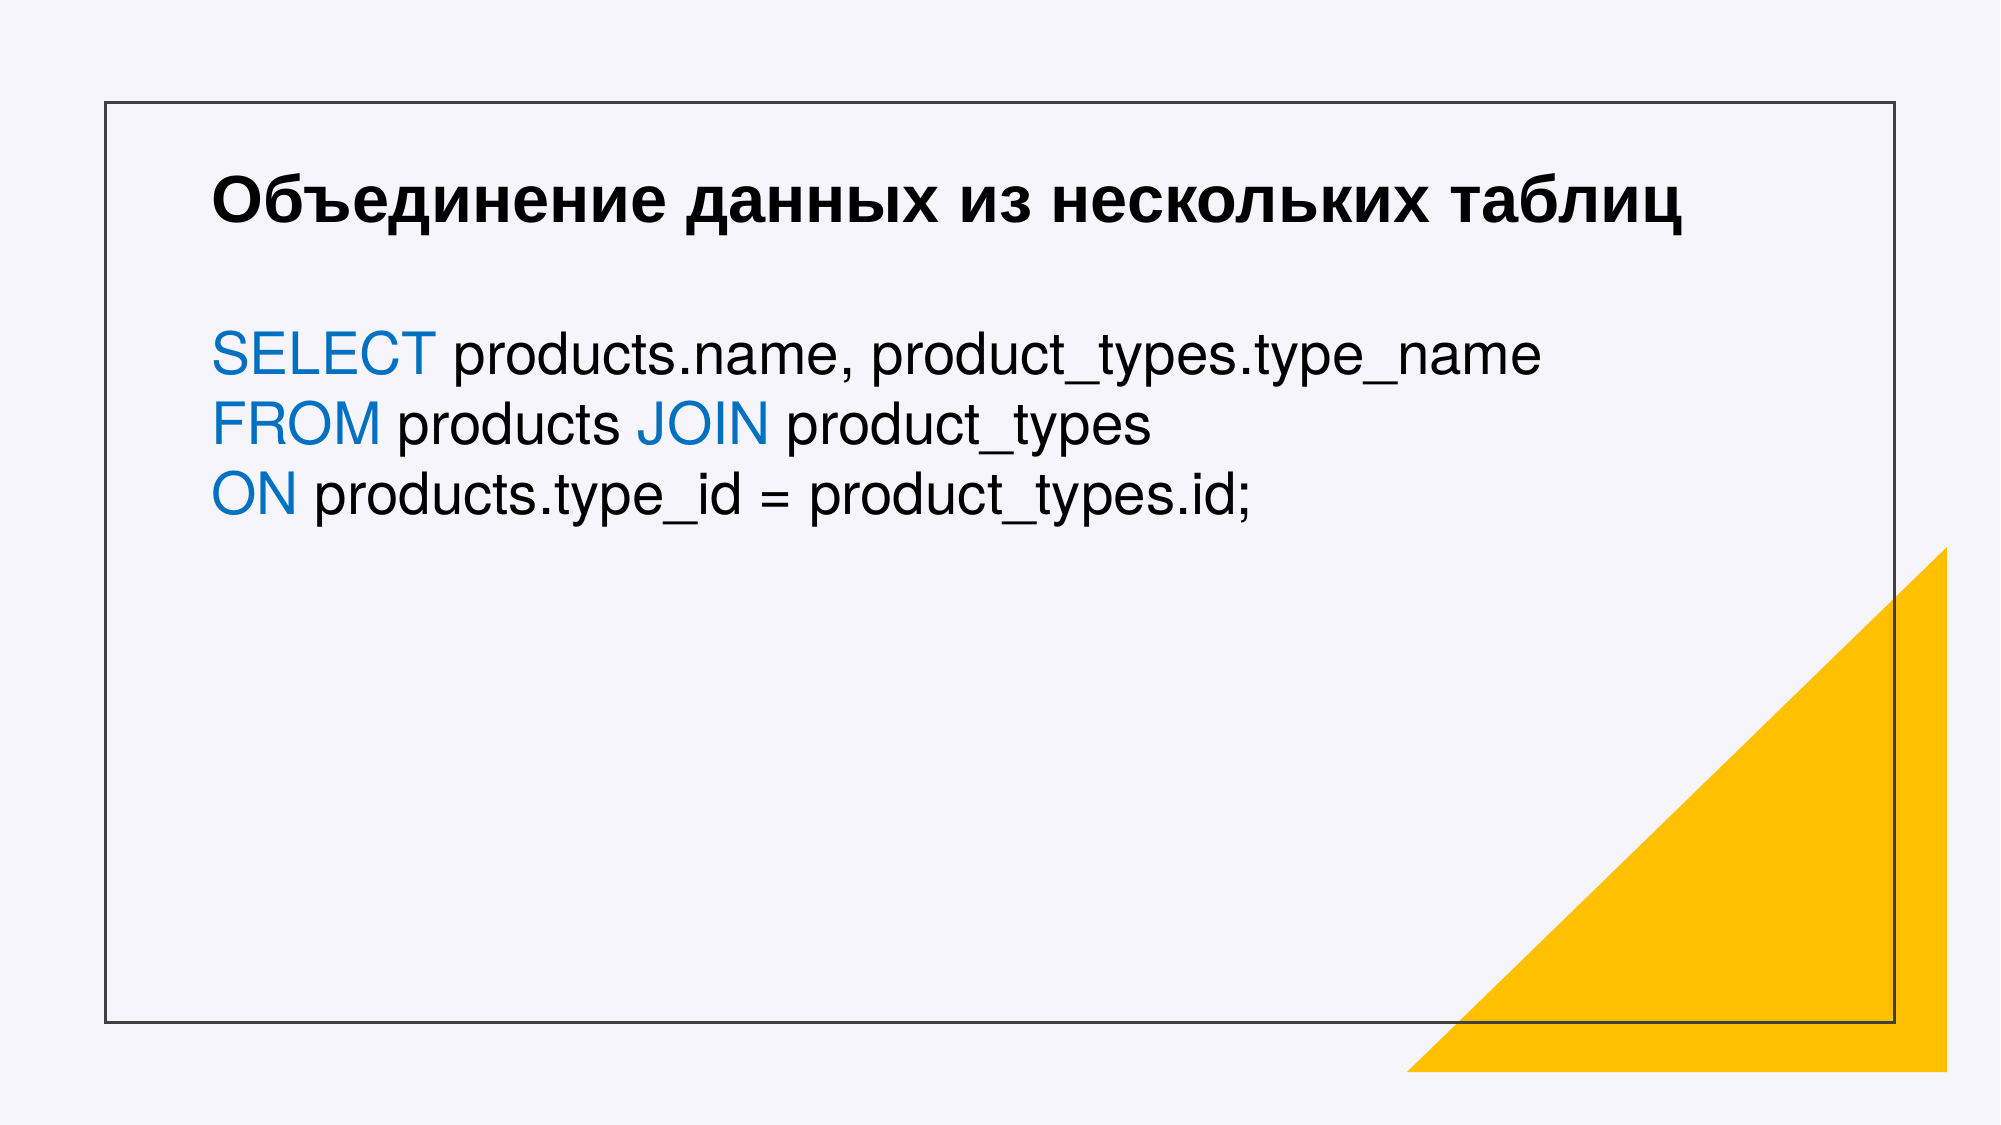

Объединение данных из нескольких таблиц

SELECT products.name, product_types.type_name
FROM products JOIN product_types
ON products.type_id = product_types.id;